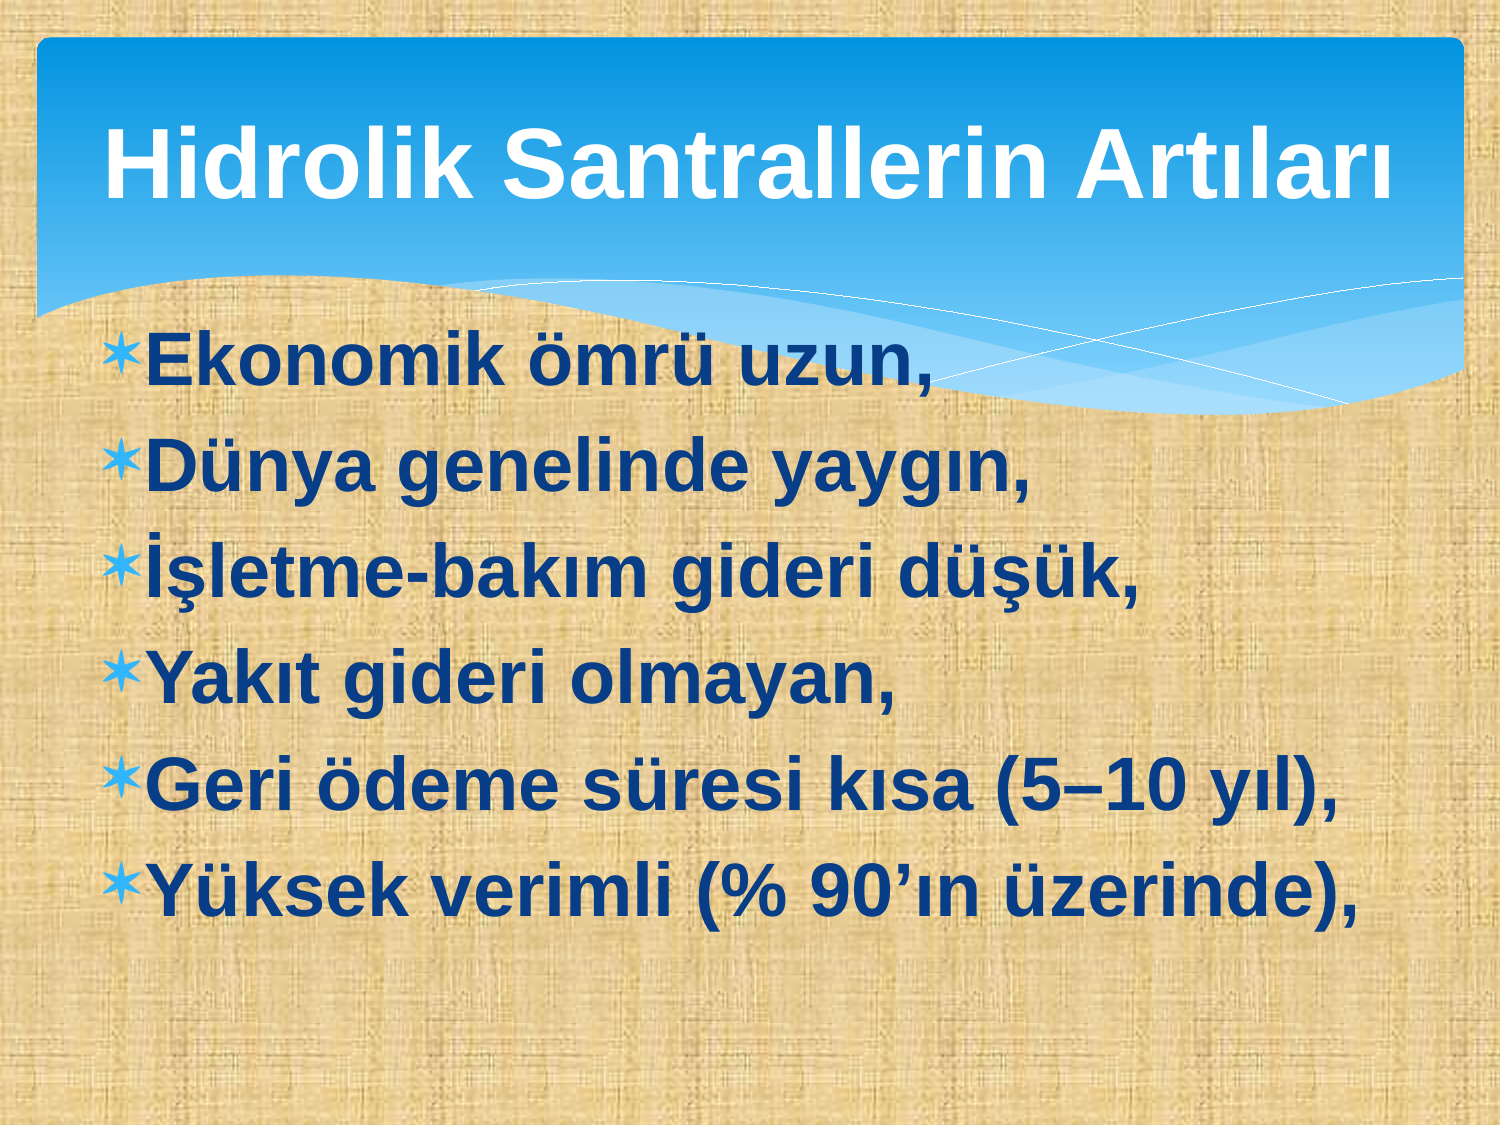

# Hidrolik Santrallerin Artıları
Ekonomik ömrü uzun,
Dünya genelinde yaygın,
İşletme-bakım gideri düşük,
Yakıt gideri olmayan,
Geri ödeme süresi kısa (5–10 yıl),
Yüksek verimli (% 90’ın üzerinde),